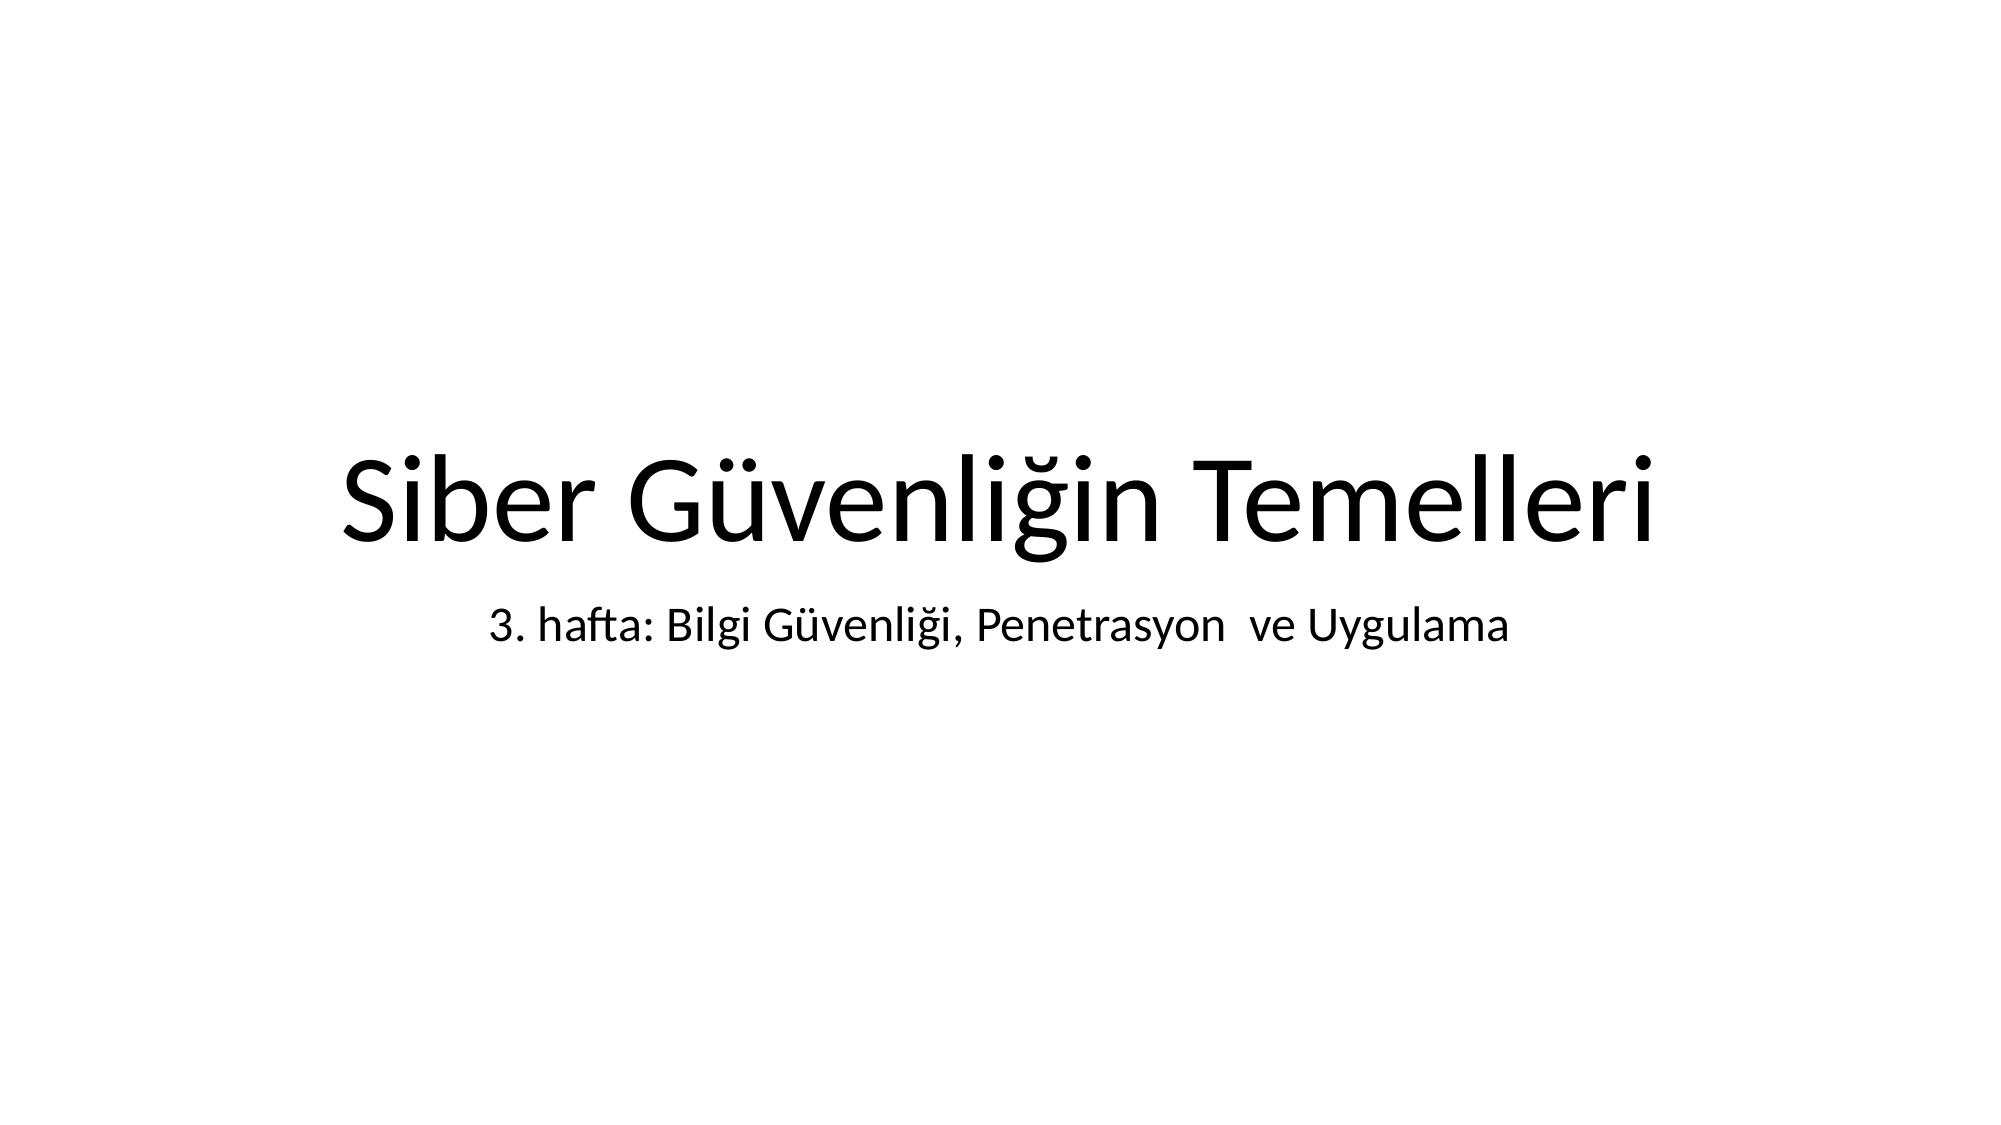

# Siber Güvenliğin Temelleri
3. hafta: Bilgi Güvenliği, Penetrasyon  ve Uygulama